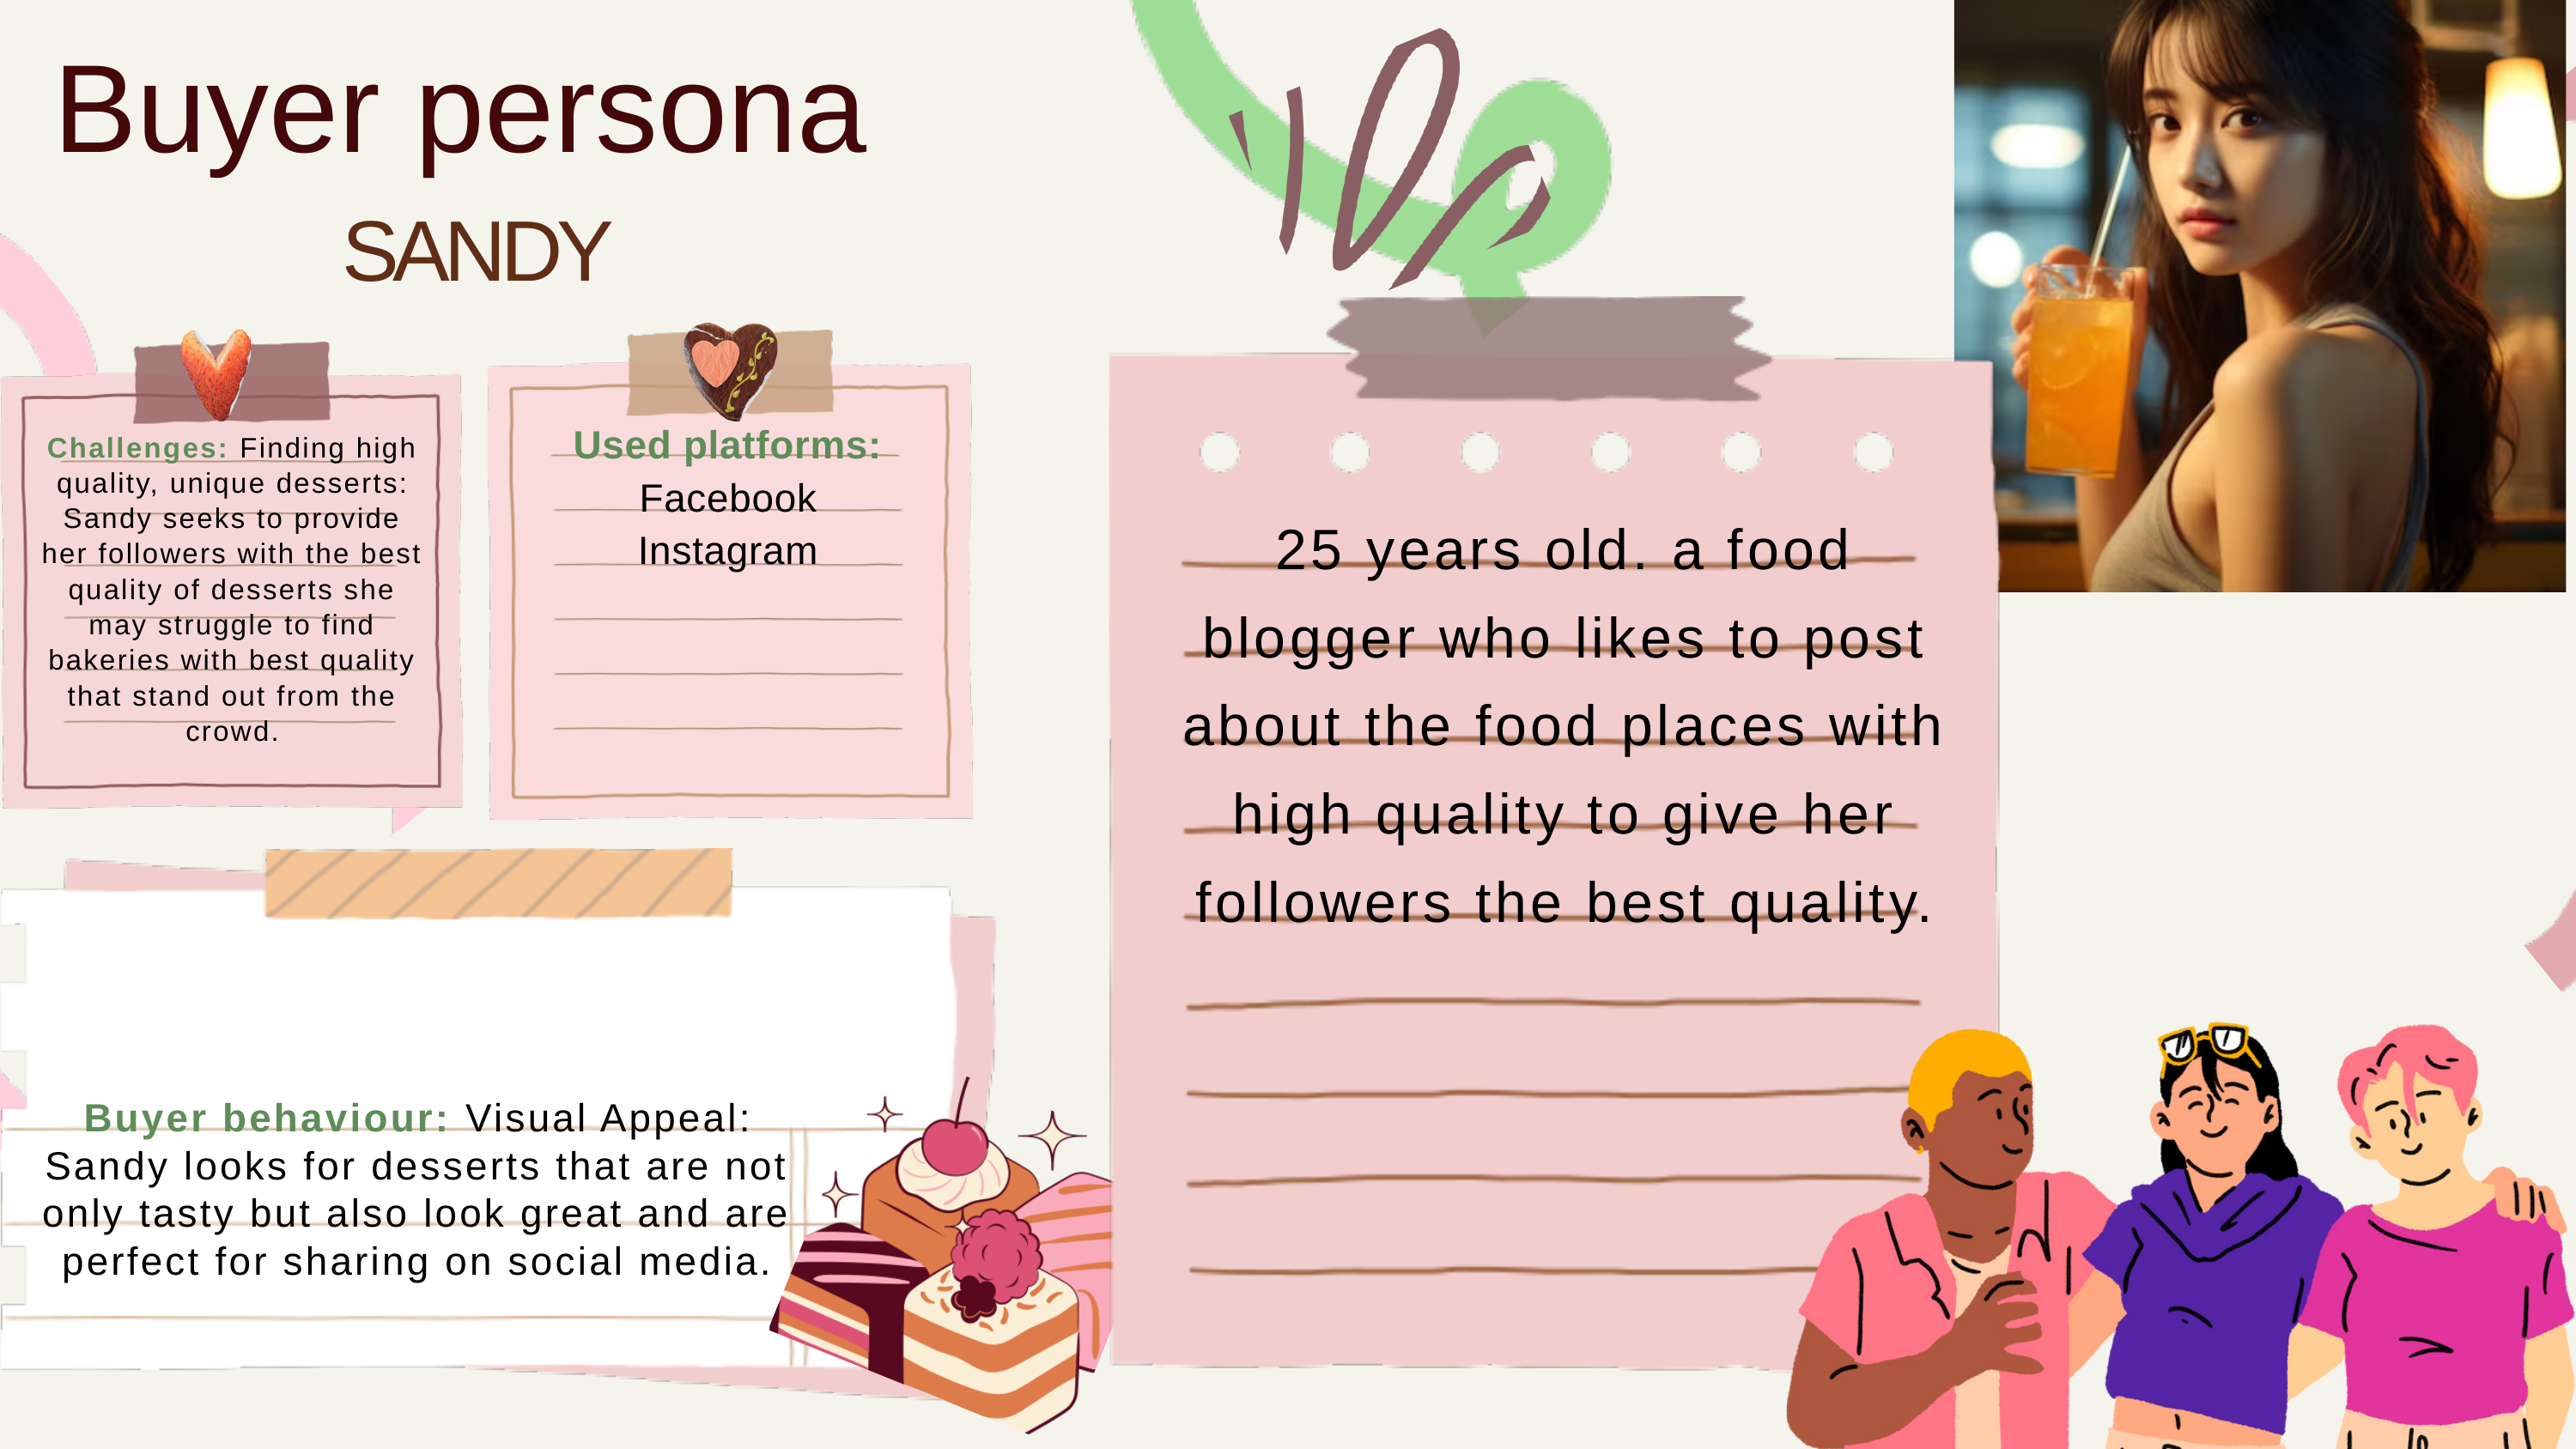

Buyer persona

SANDY

Used platforms: Facebook
Instagram

Challenges: Finding high quality, unique desserts:
Sandy seeks to provide her followers with the best quality of desserts she may struggle to find bakeries with best quality that stand out from the crowd.

35 years old , from middle classworks as a teacher ,a mother of 2 boys.
sweets lover specially chocolate cakes, spends her free time on facebook and tiktok.
25 years old. a food blogger who likes to post about the food places with high quality to give her followers the best quality.

Buyer behaviour: Visual Appeal:
Sandy looks for desserts that are not only tasty but also look great and are perfect for sharing on social media.